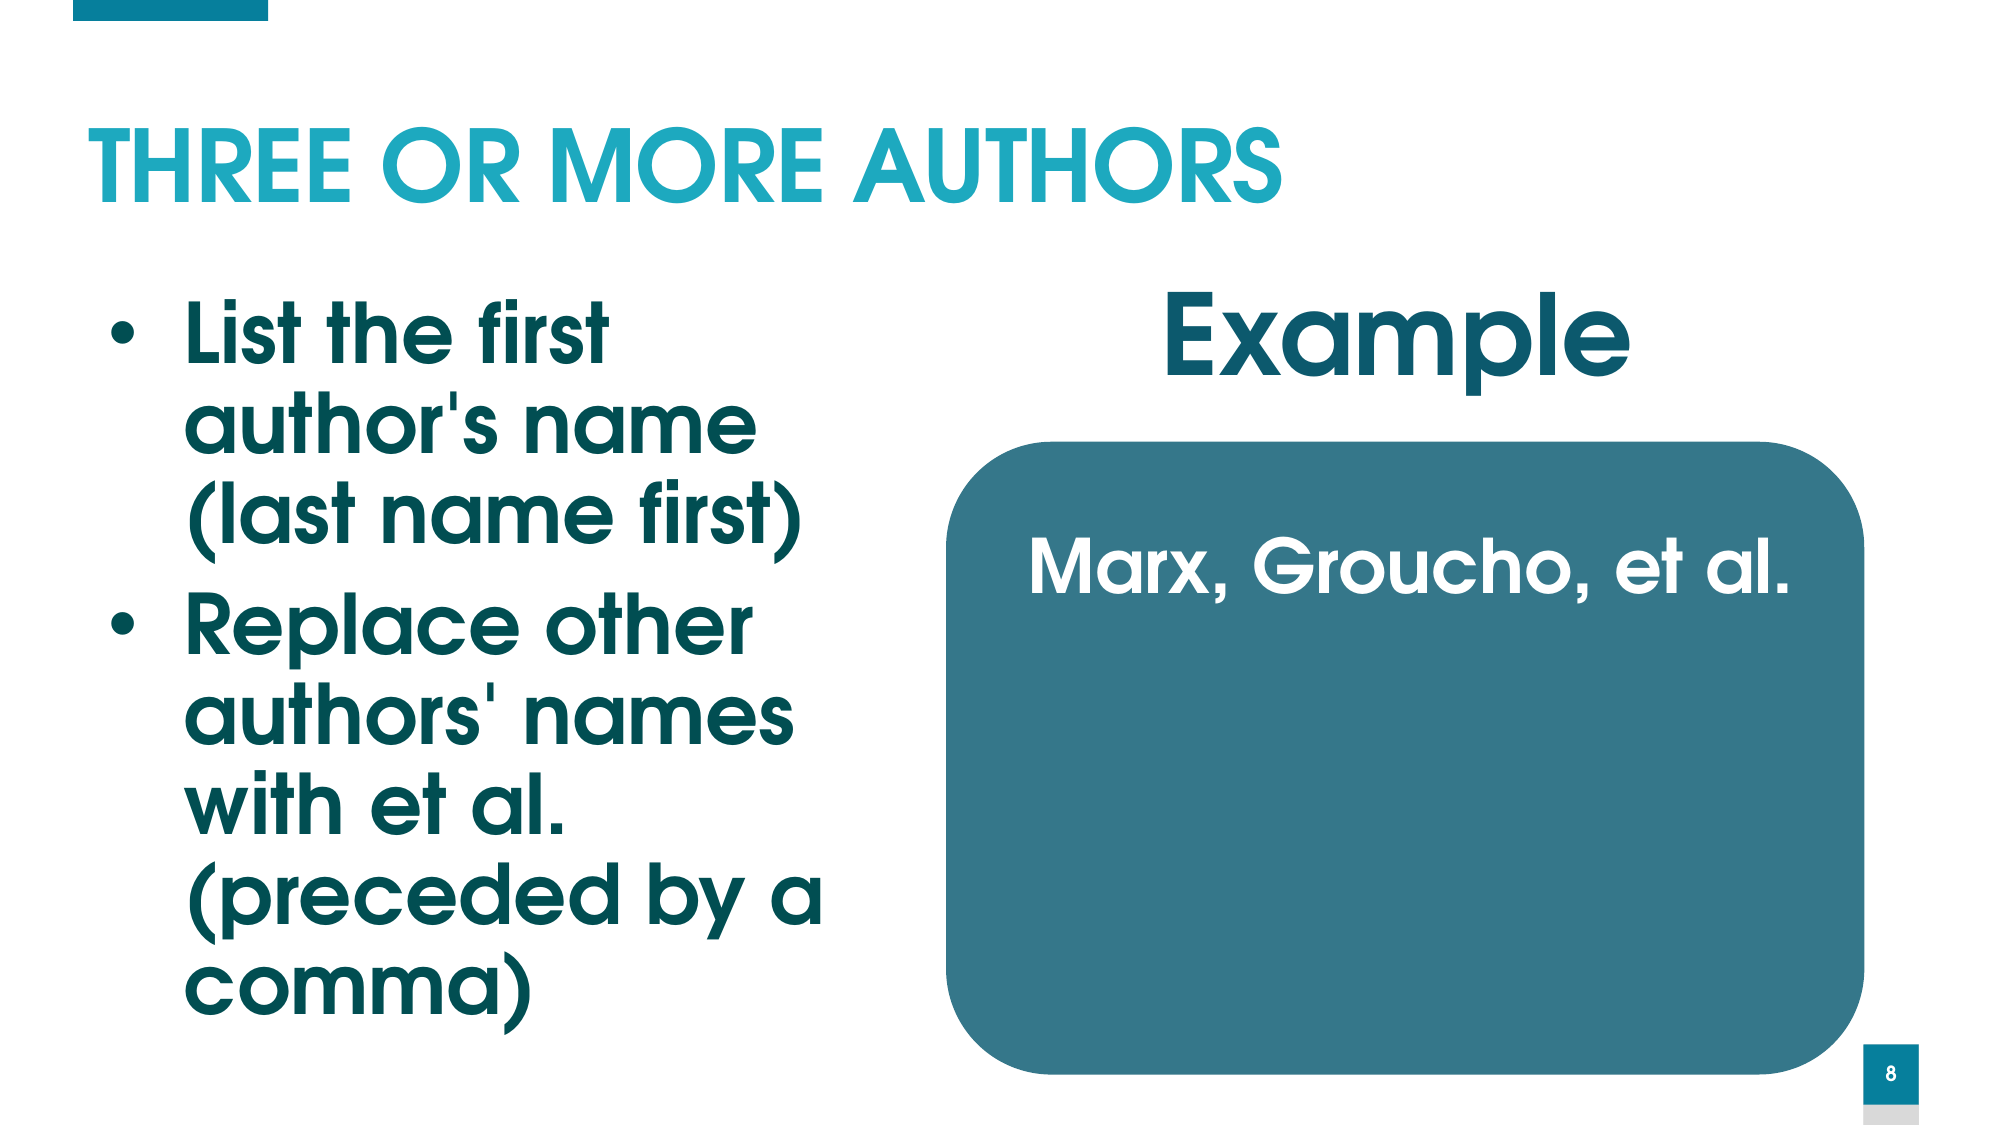

# THREE OR MORE AUTHORS
Example
List the first author's name (last name first)
Replace other authors' names with et al. (preceded by a comma)

Marx, Groucho, et al.

8